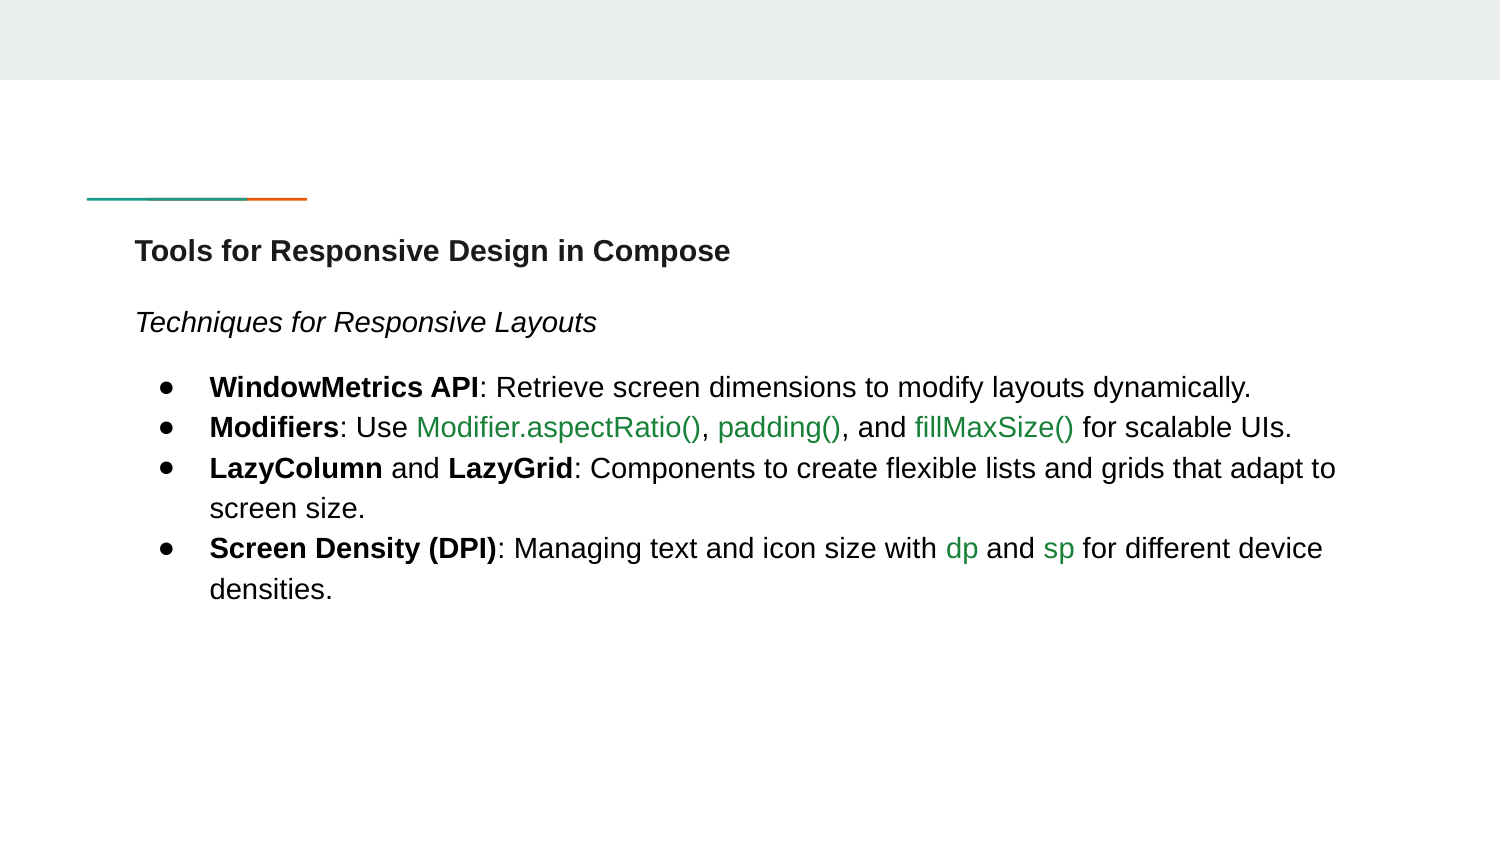

# Tools for Responsive Design in Compose
Techniques for Responsive Layouts
WindowMetrics API: Retrieve screen dimensions to modify layouts dynamically.
Modifiers: Use Modifier.aspectRatio(), padding(), and fillMaxSize() for scalable UIs.
LazyColumn and LazyGrid: Components to create flexible lists and grids that adapt to screen size.
Screen Density (DPI): Managing text and icon size with dp and sp for different device densities.